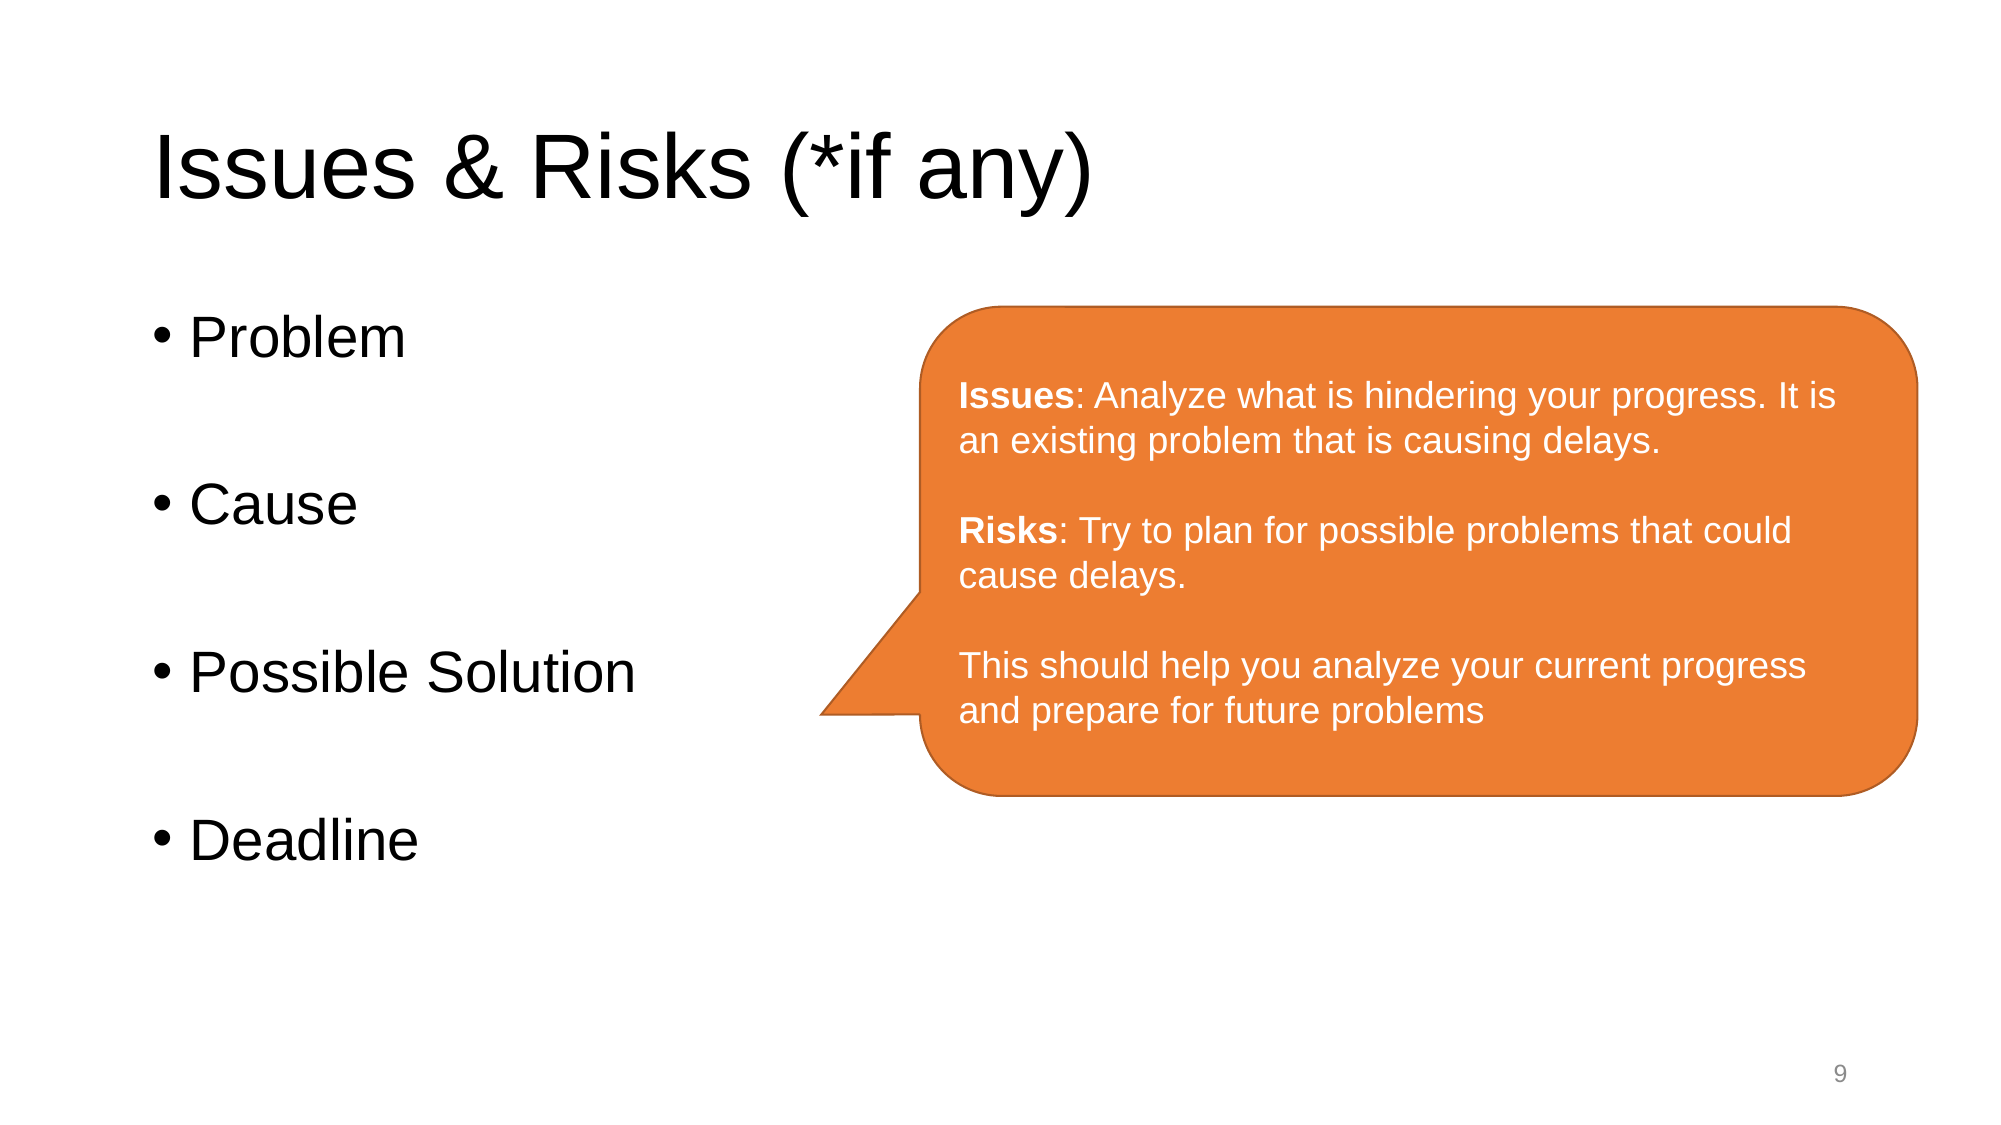

# Issues & Risks (*if any)
Problem

Cause

Possible Solution

Deadline
Issues: Analyze what is hindering your progress. It is an existing problem that is causing delays.

Risks: Try to plan for possible problems that could cause delays.

This should help you analyze your current progress and prepare for future problems
9